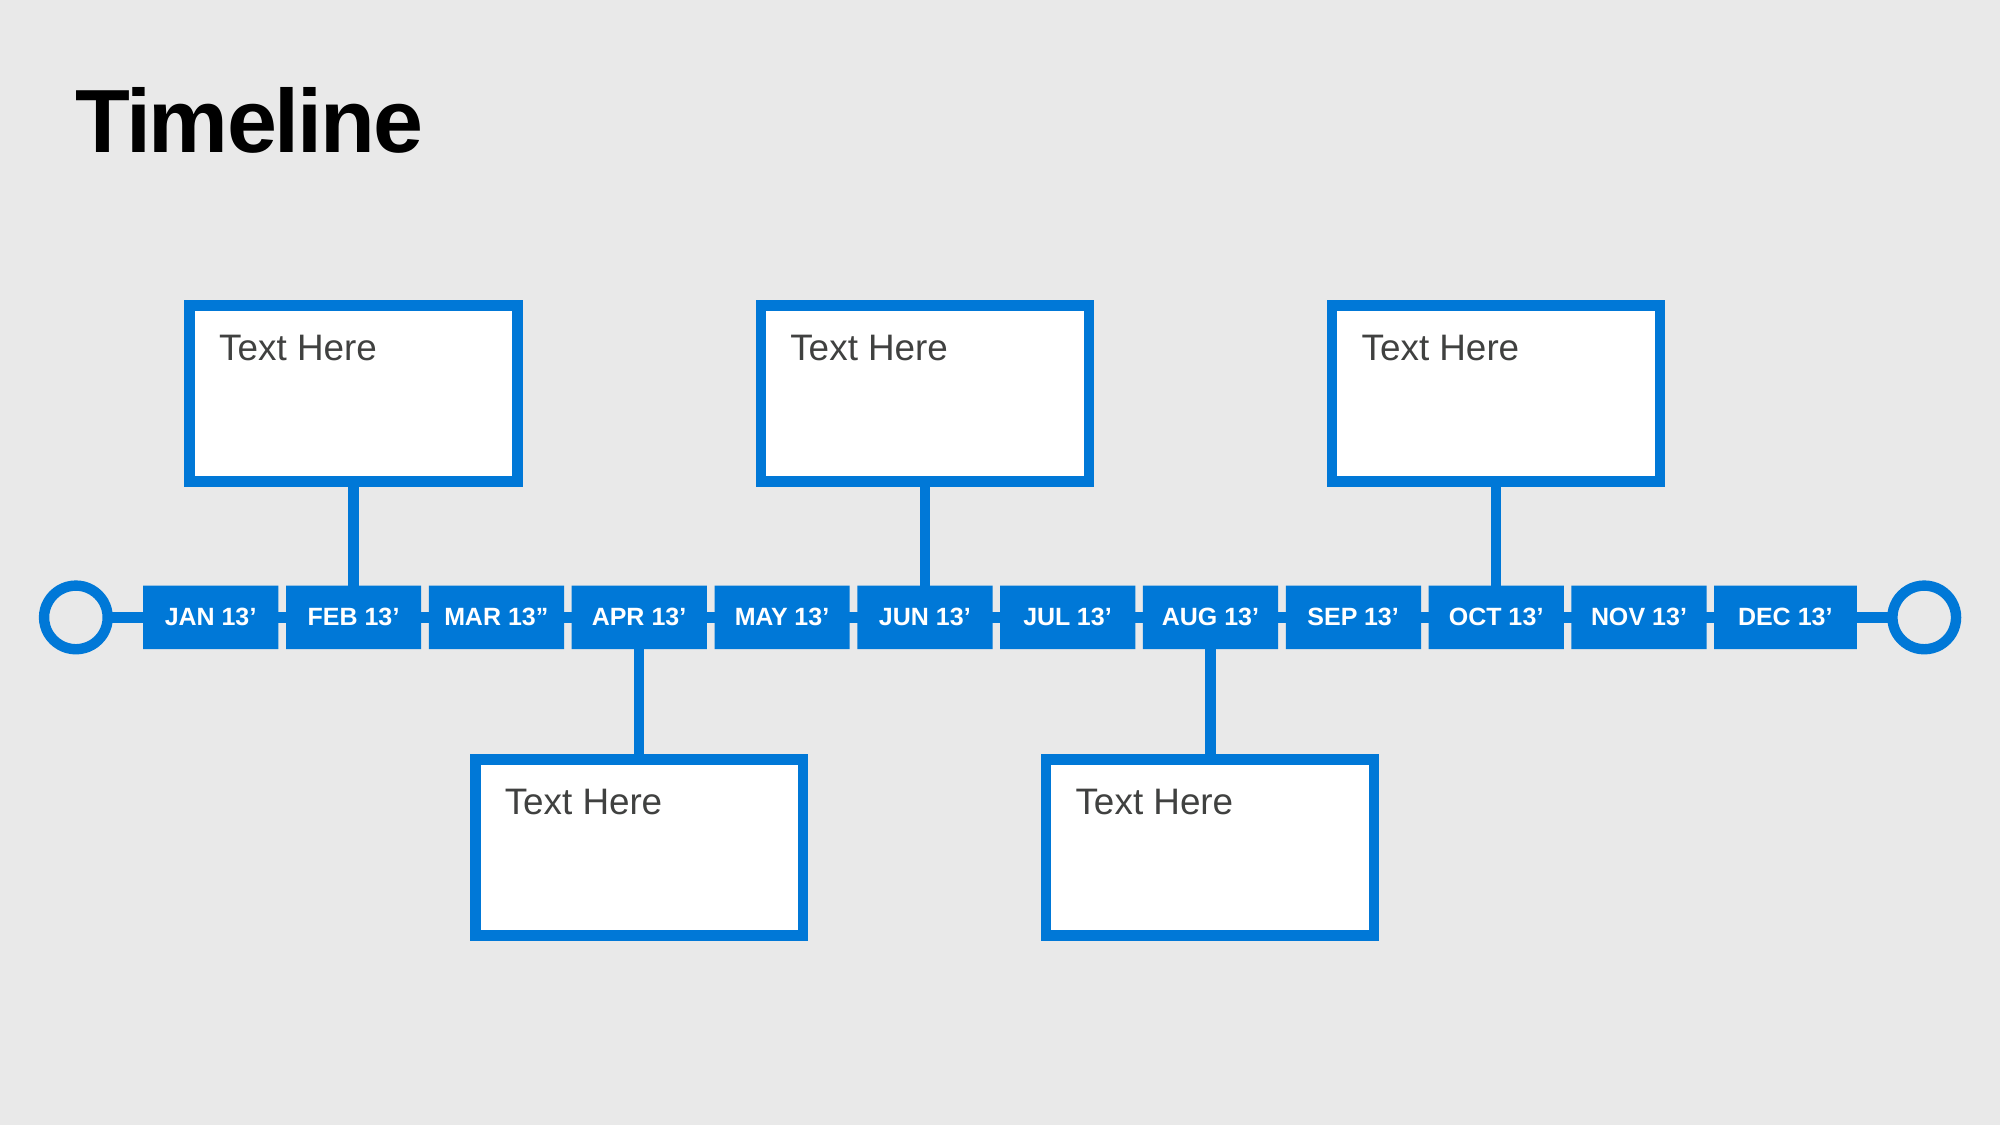

# Timeline
Text Here
Text Here
Text Here

JAN 13’
FEB 13’
MAR 13”
APR 13’
MAY 13’
JUN 13’
JUL 13’
AUG 13’
SEP 13’
OCT 13’
NOV 13’
DEC 13’

Text Here
Text Here